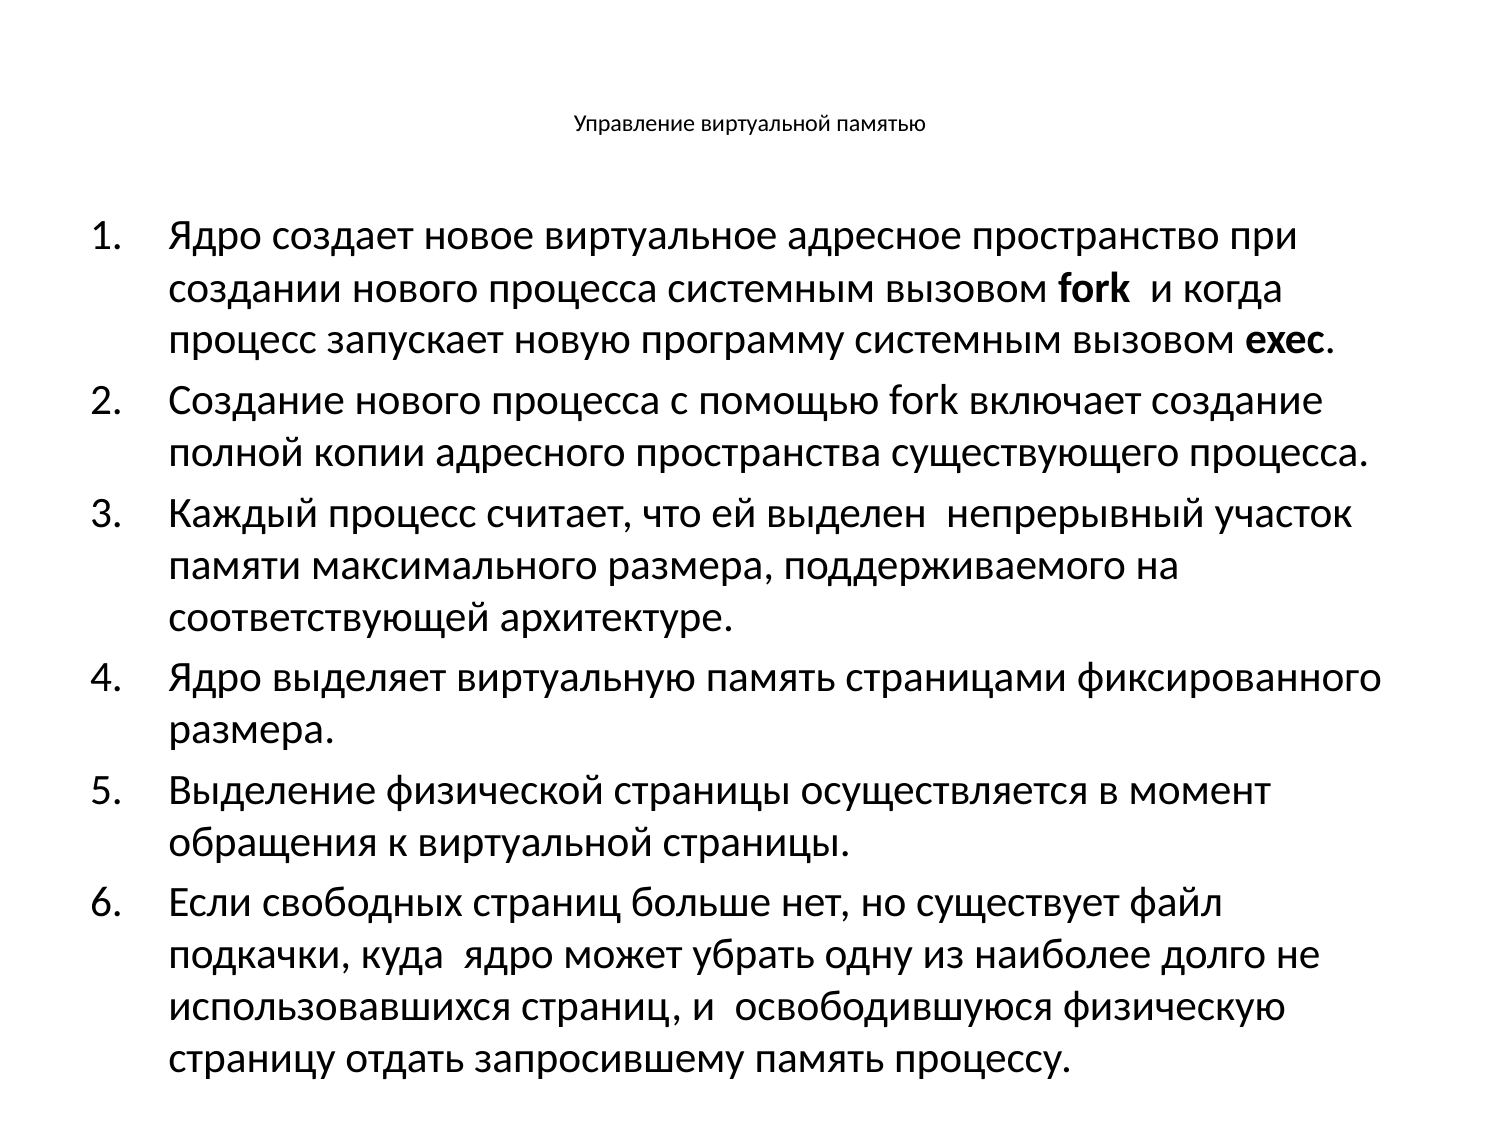

# Управление виртуальной памятью
Ядро создает новое виртуальное адресное пространство при создании нового процесса системным вызовом fork  и когда процесс запускает новую программу системным вызовом exec.
Создание нового процесса с помощью fork включает создание полной копии адресного пространства существующего процесса.
Каждый процесс считает, что ей выделен  непрерывный участок памяти максимального размера, поддерживаемого на  соответствующей архитектуре.
Ядро выделяет виртуальную память страницами фиксированного размера.
Выделение физической страницы осуществляется в момент обращения к виртуальной страницы.
Если свободных страниц больше нет, но существует файл подкачки, куда  ядро может убрать одну из наиболее долго не использовавшихся страниц, и  освободившуюся физическую страницу отдать запросившему память процессу.